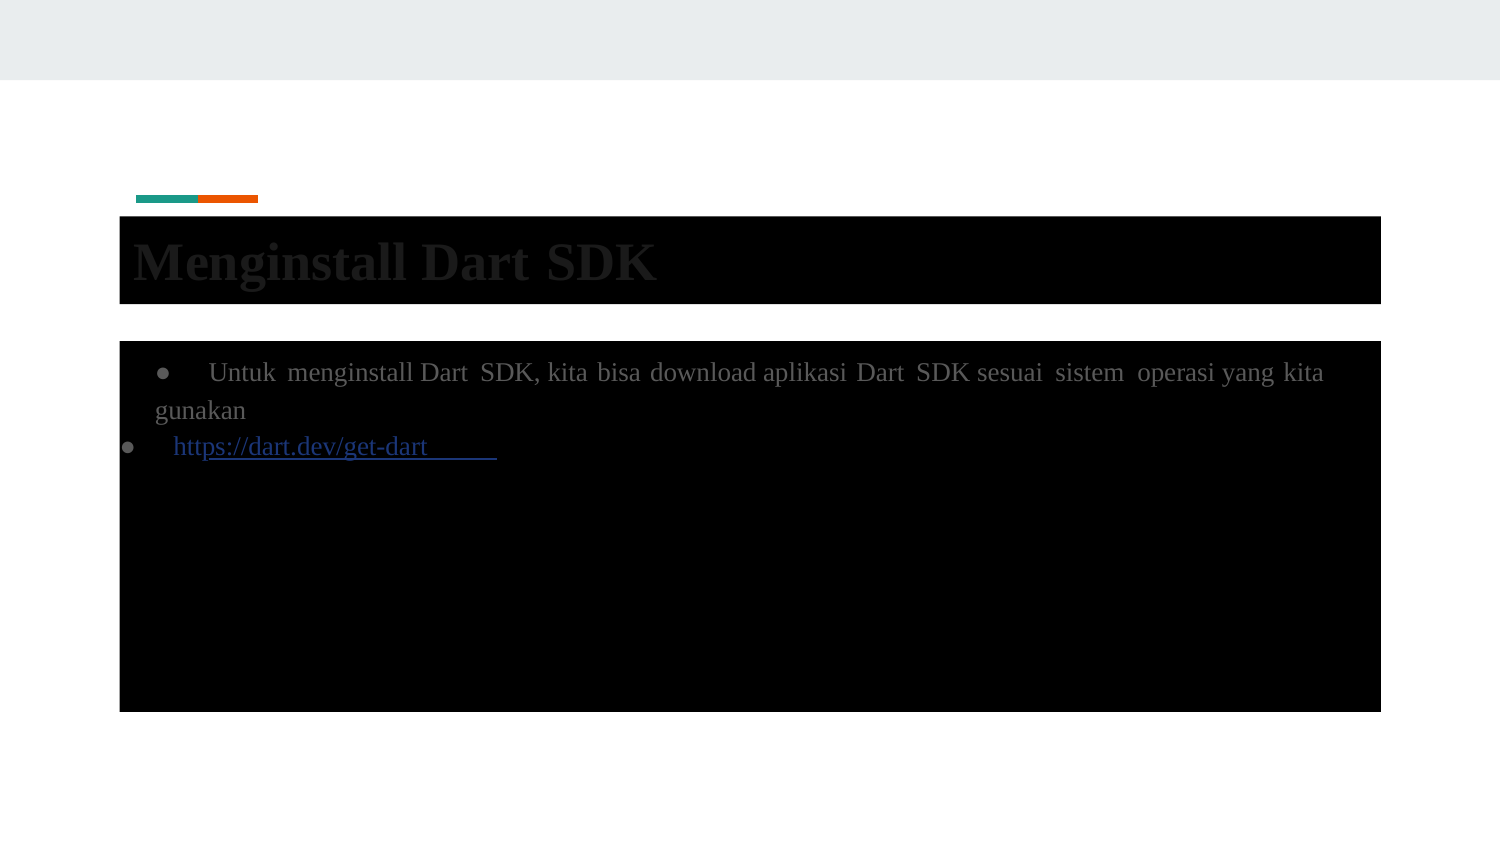

Menginstall Dart SDK

●	Untuk menginstall Dart SDK, kita bisa download aplikasi Dart SDK sesuai sistem operasi yang kita
gunakan
●    https://dart.dev/get-dart